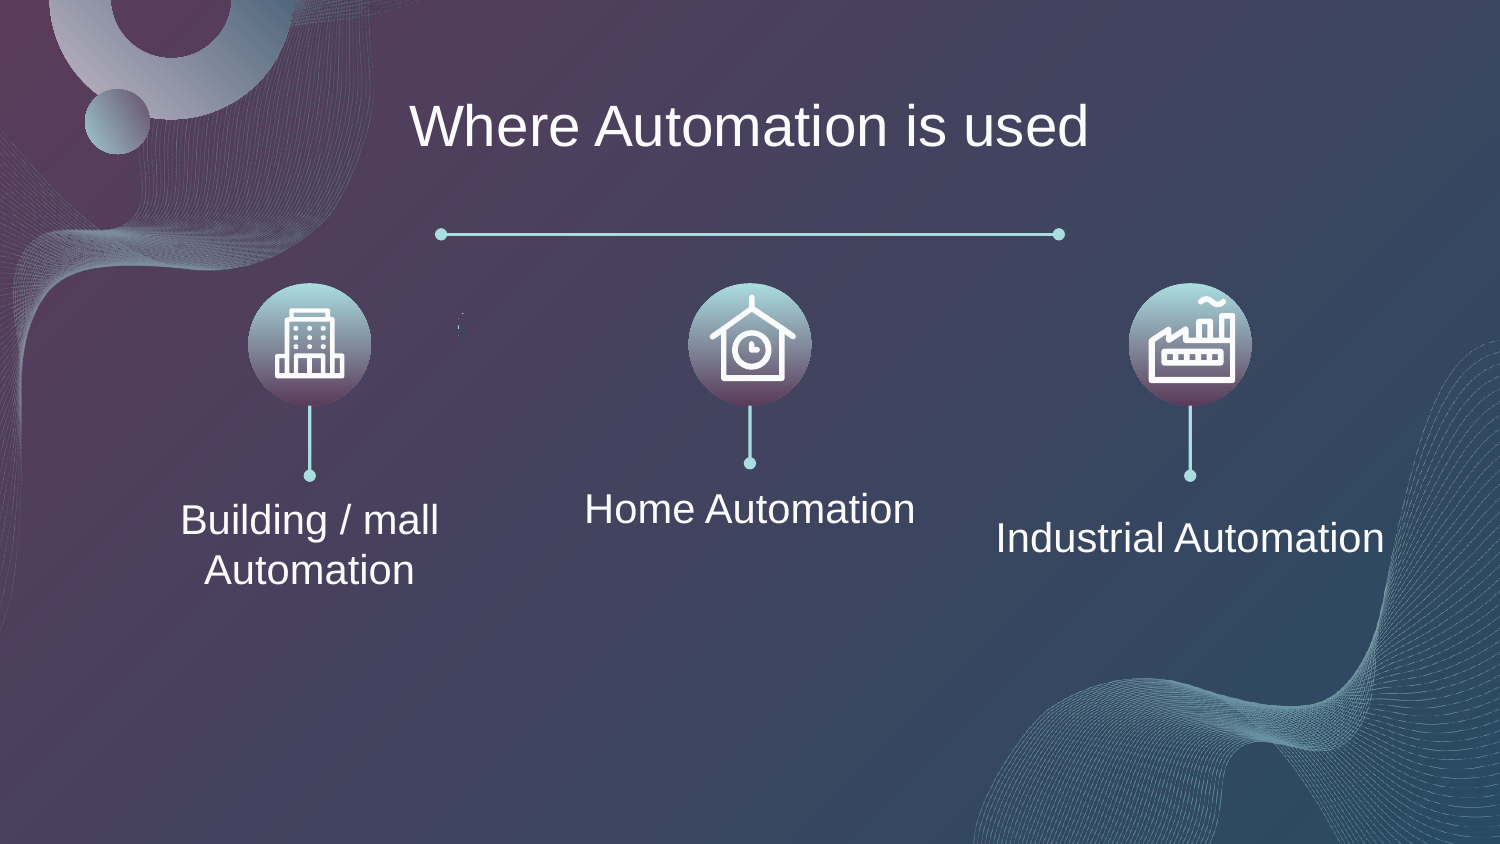

# Where Automation is used

Home Automation
Industrial Automation
Building / mall
Automation